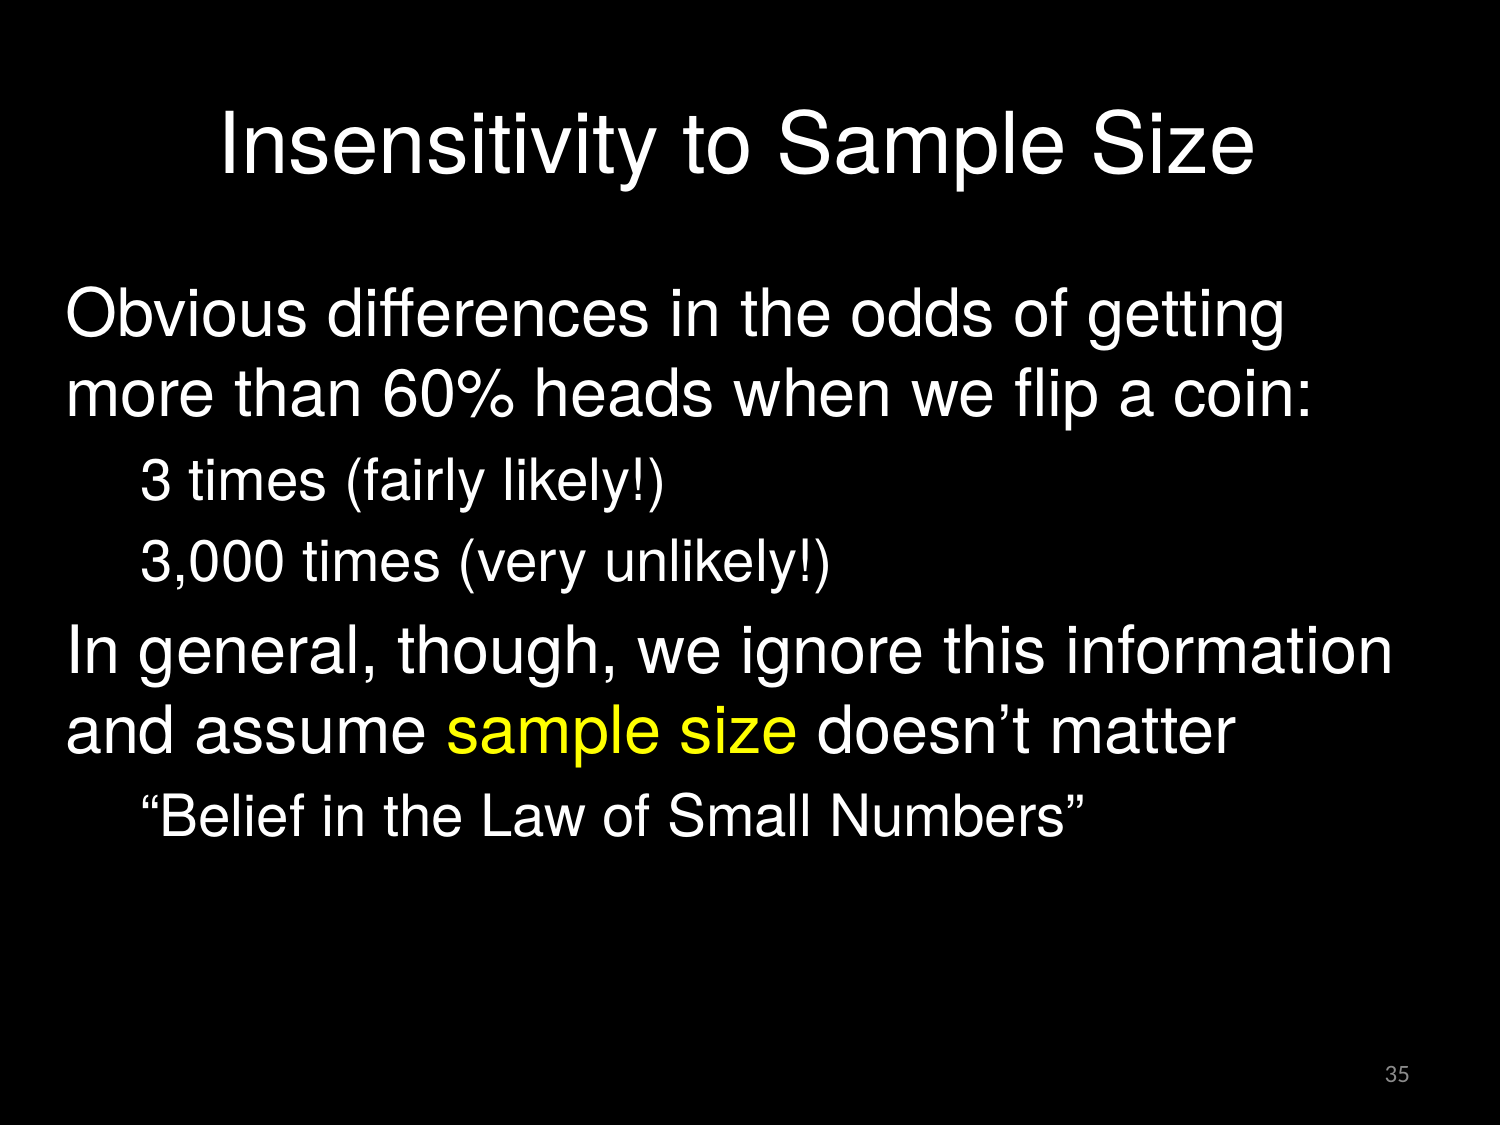

# Insensitivity to Sample Size
Obvious differences in the odds of getting more than 60% heads when we flip a coin:
3 times (fairly likely!)
3,000 times (very unlikely!)
In general, though, we ignore this information and assume sample size doesn’t matter
“Belief in the Law of Small Numbers”
35